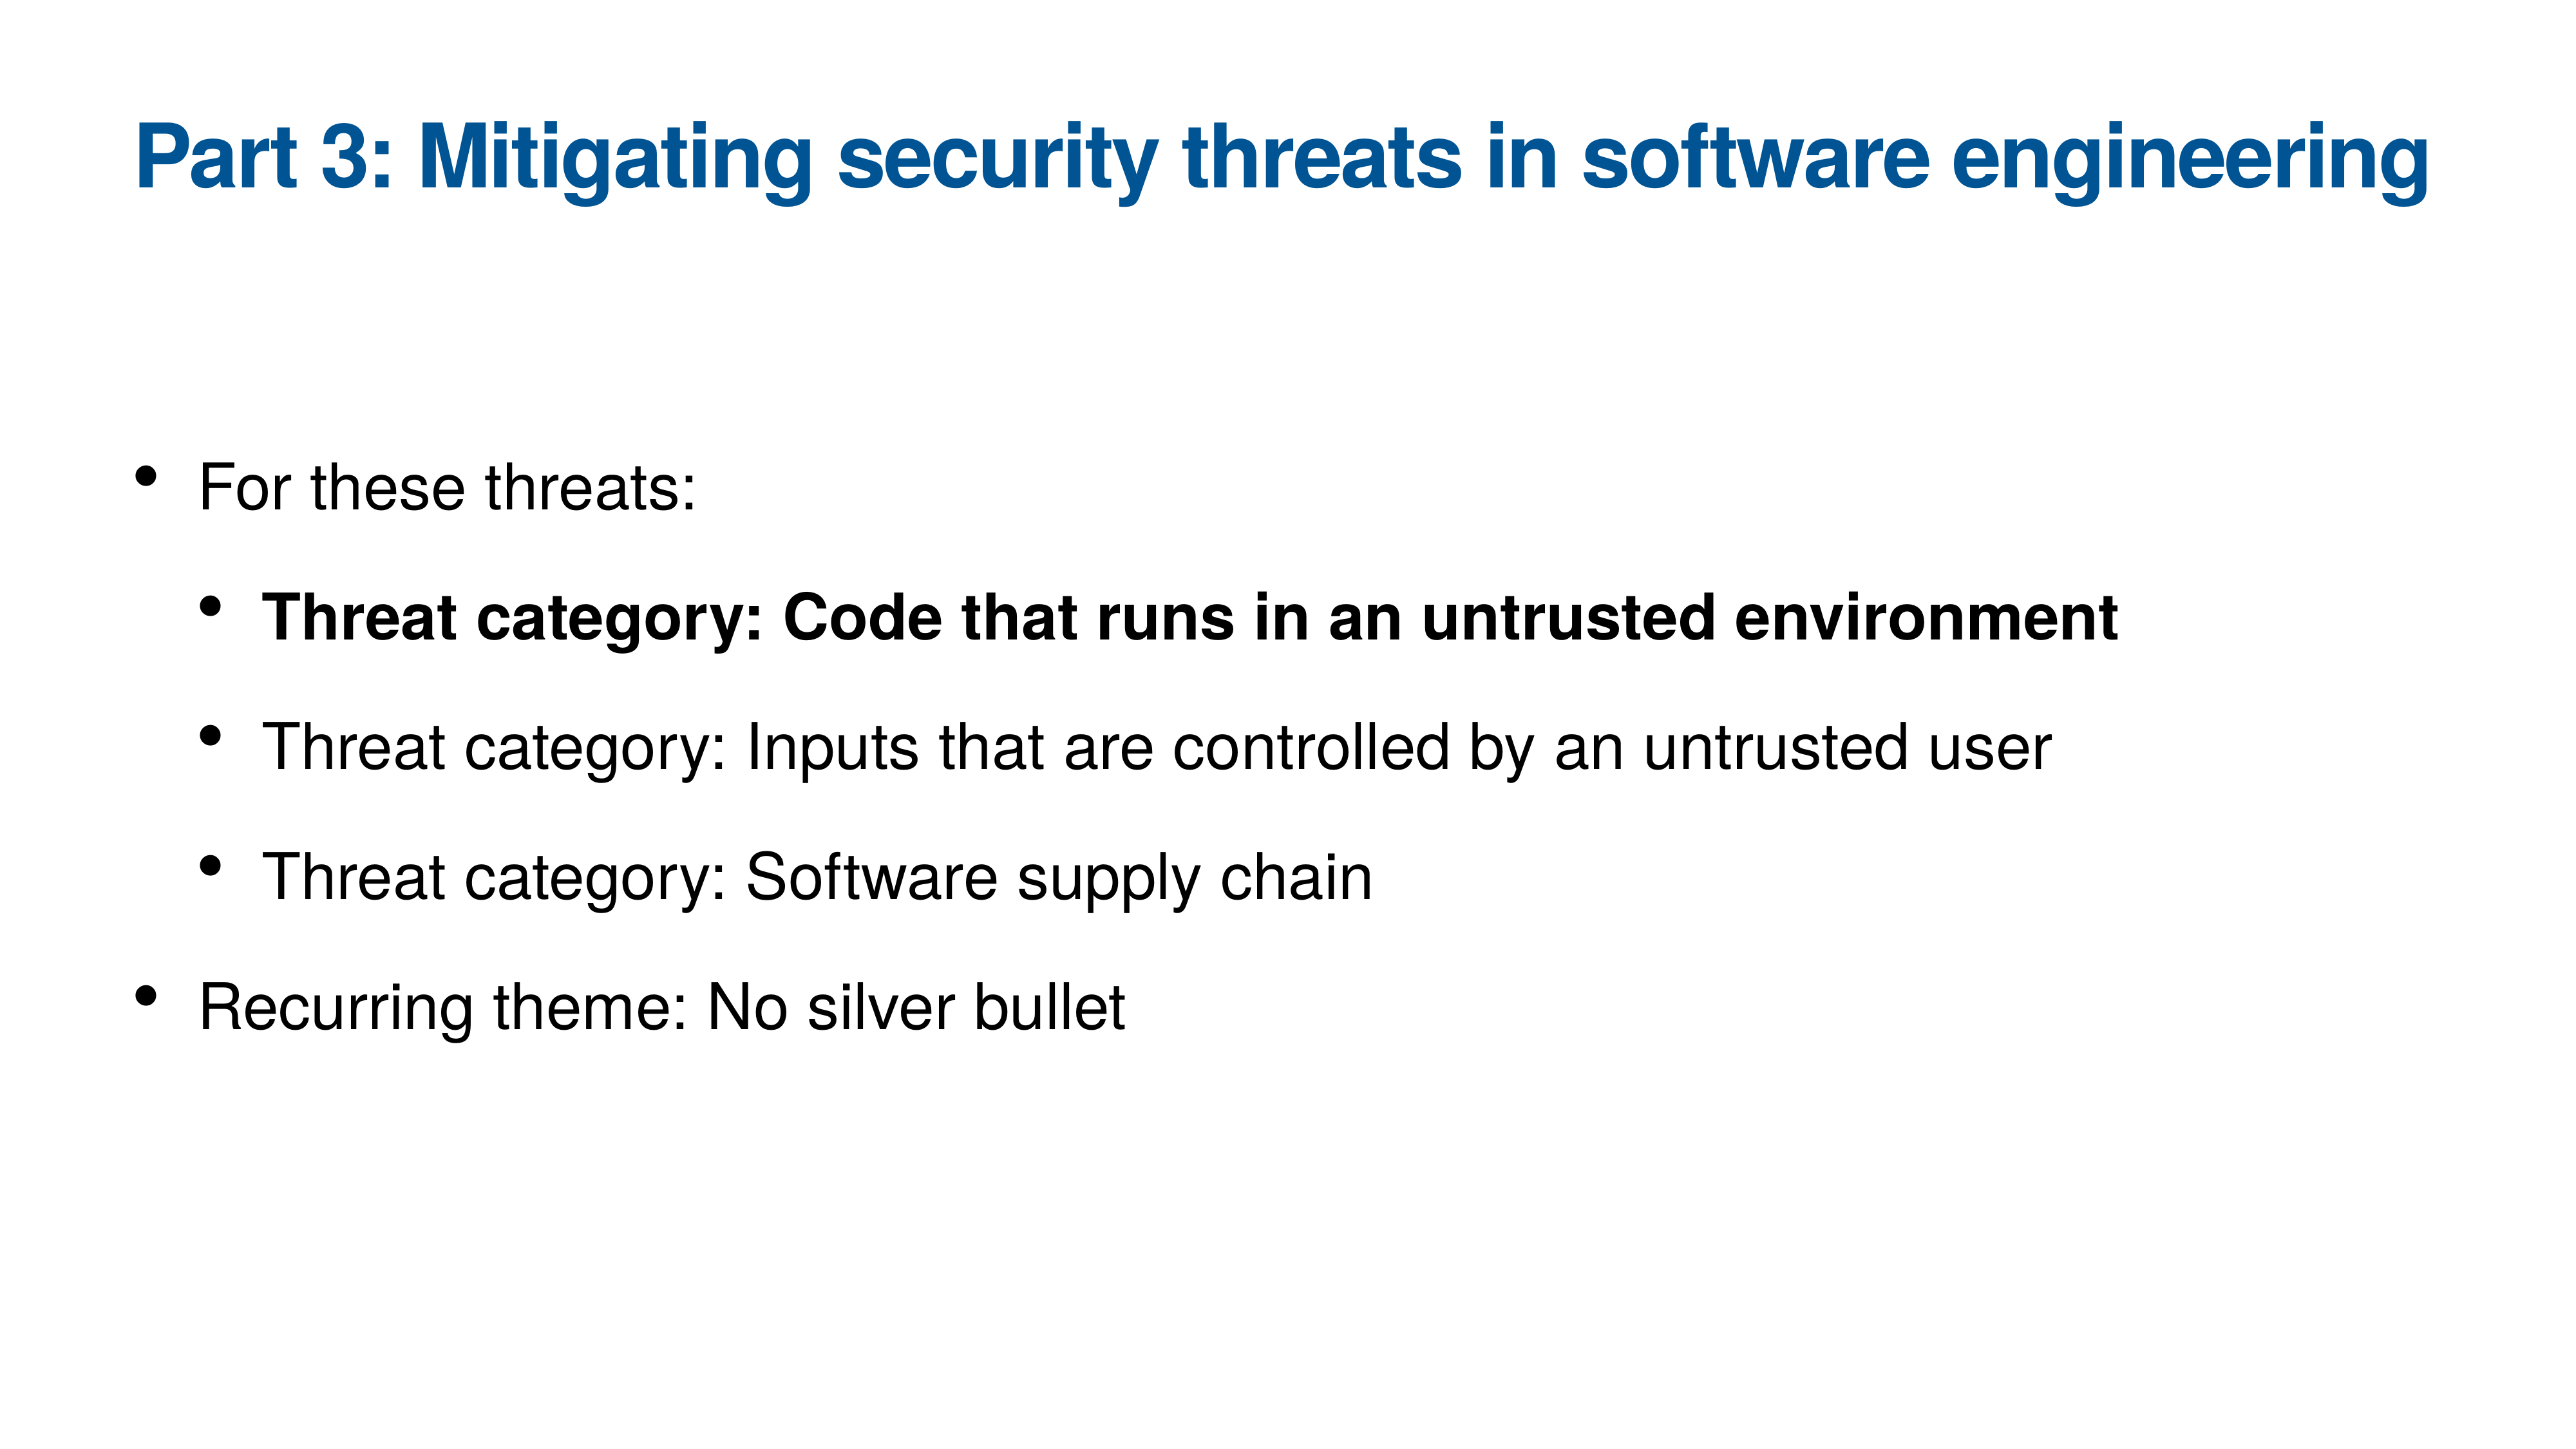

# Part 3: Mitigating security threats in software engineering
For these threats:
Threat category: Code that runs in an untrusted environment
Threat category: Inputs that are controlled by an untrusted user
Threat category: Software supply chain
Recurring theme: No silver bullet